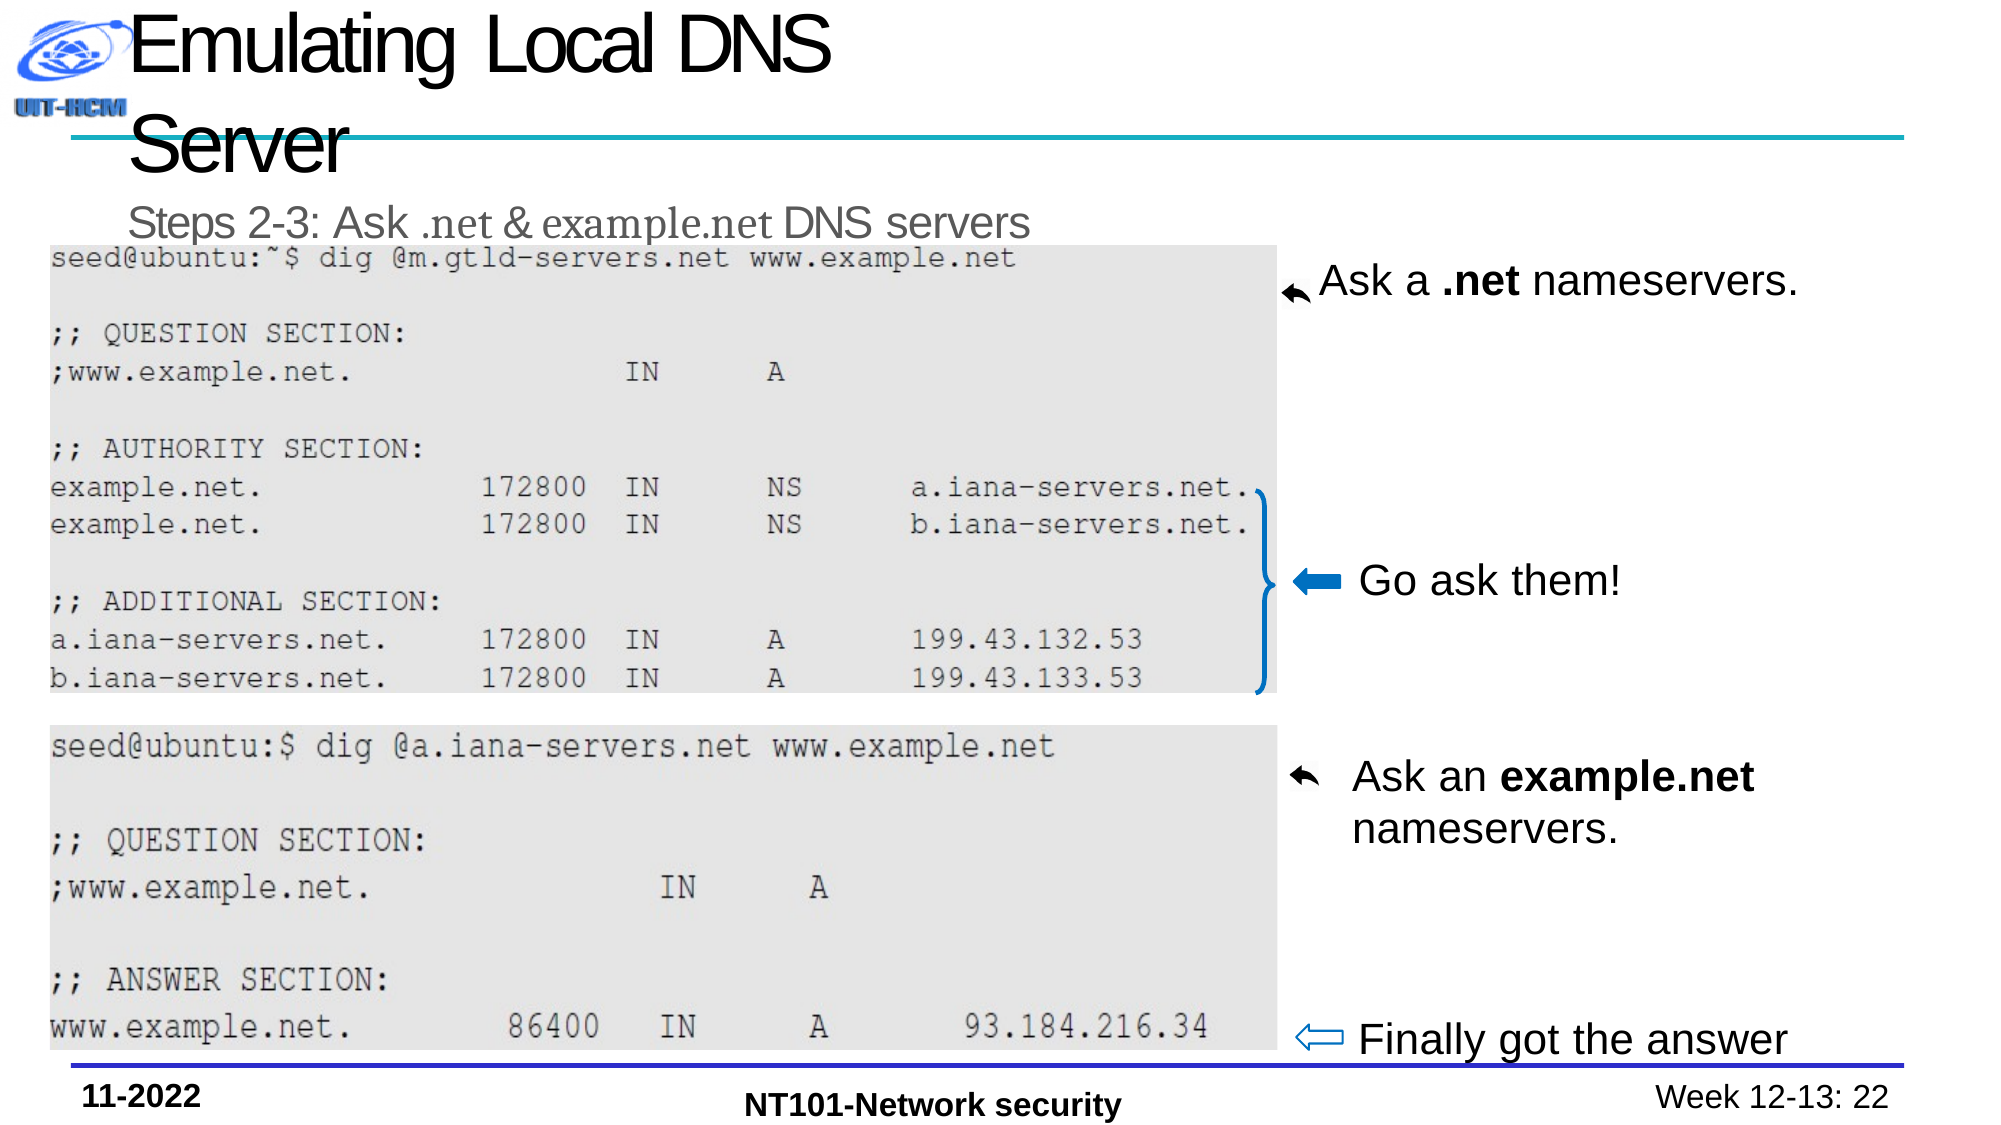

# Emulating Local DNS Server
Steps 2-3: Ask .net & example.net DNS servers

Ask a .net nameservers.

Go ask them!

Ask an example.net
nameservers.

Finally got the answer